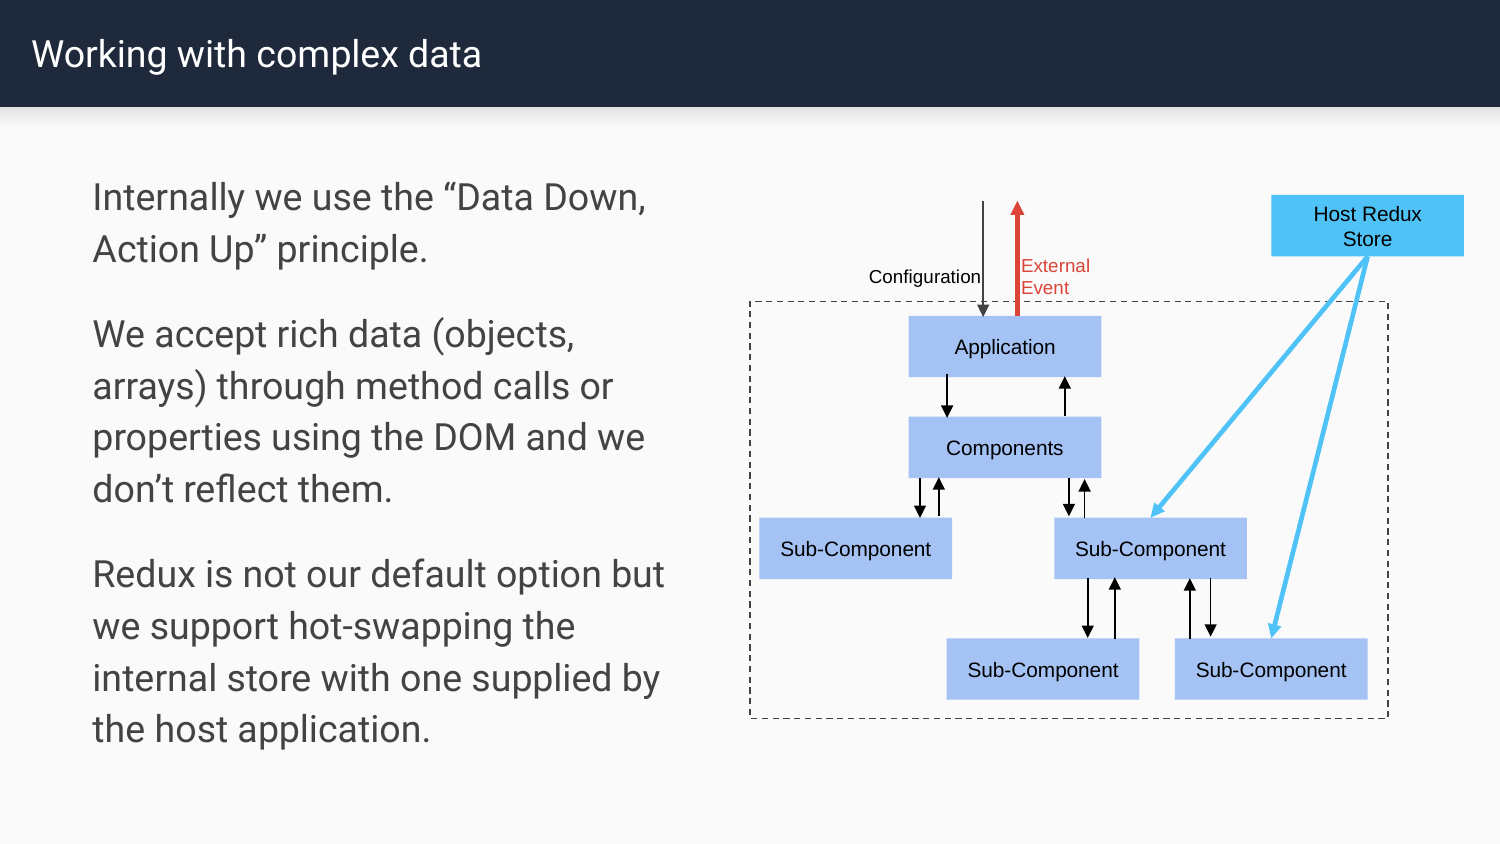

# Working with complex data
Internally we use the “Data Down, Action Up” principle.
We accept rich data (objects, arrays) through method calls or properties using the DOM and we don’t reflect them.
Redux is not our default option but we support hot-swapping the internal store with one supplied by the host application.
Host Redux Store
Configuration
External Event

Application
Components
Sub-Component
Sub-Component
Sub-Component
Sub-Component